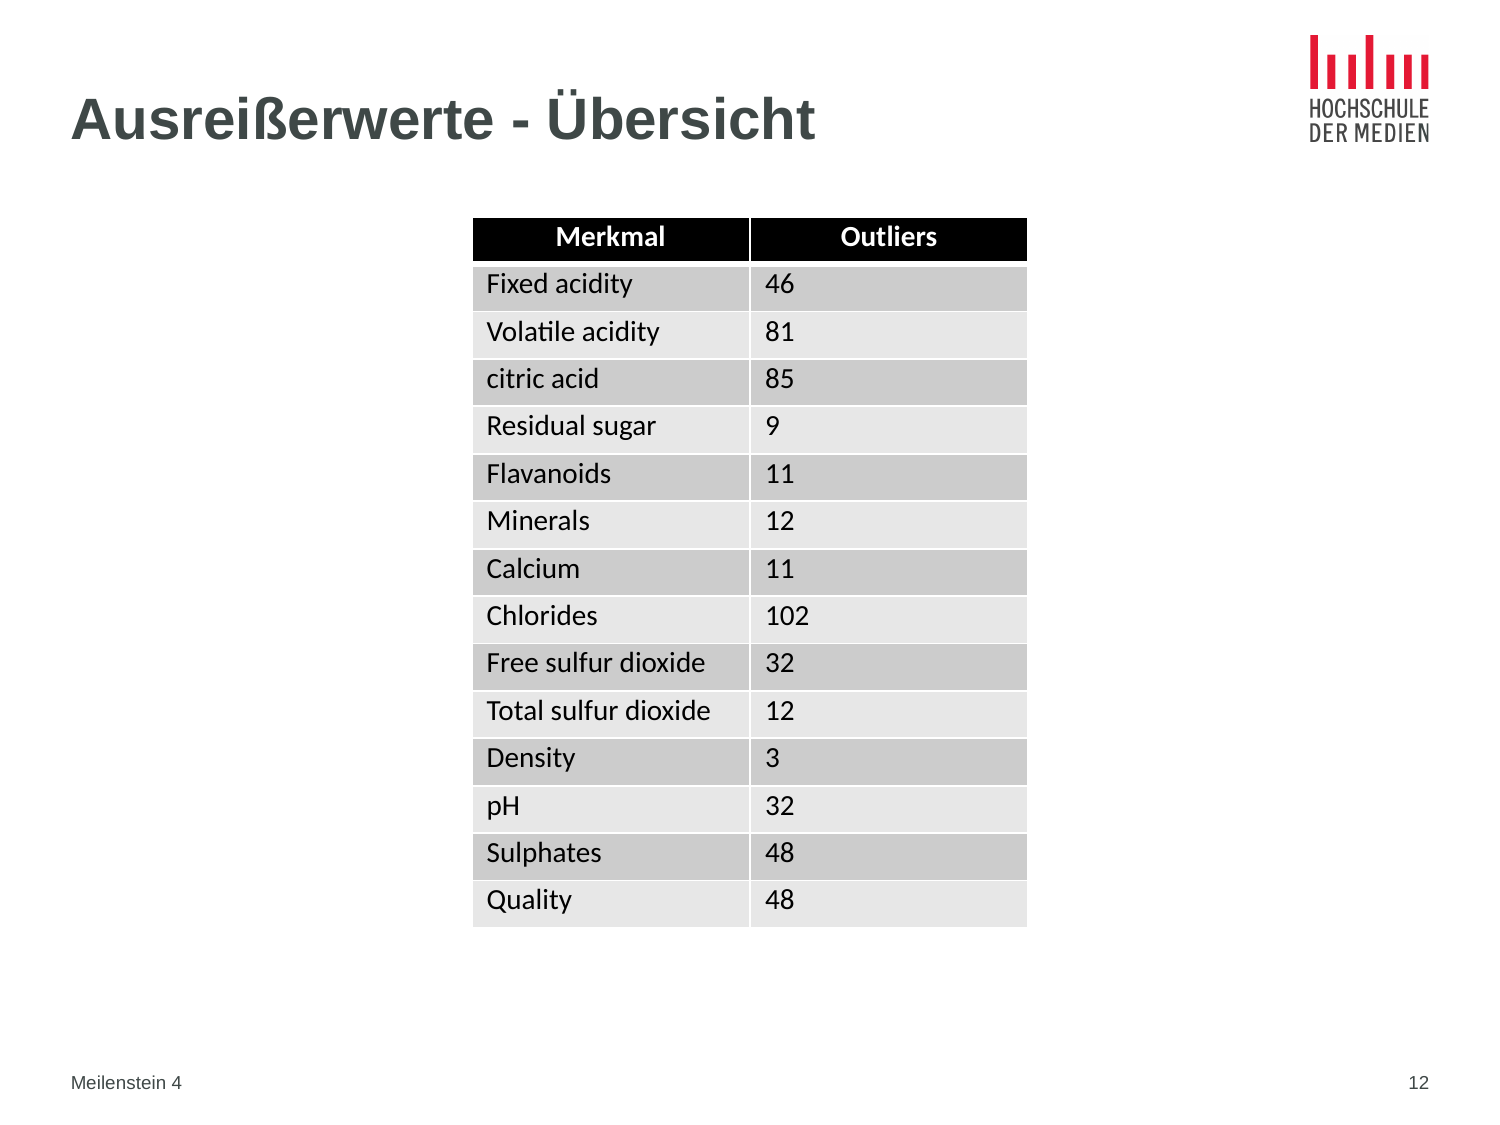

# Ausreißerwerte - Übersicht
| Merkmal | Outliers |
| --- | --- |
| Fixed acidity | 46 |
| Volatile acidity | 81 |
| citric acid | 85 |
| Residual sugar | 9 |
| Flavanoids | 11 |
| Minerals | 12 |
| Calcium | 11 |
| Chlorides | 102 |
| Free sulfur dioxide | 32 |
| Total sulfur dioxide | 12 |
| Density | 3 |
| pH | 32 |
| Sulphates | 48 |
| Quality | 48 |